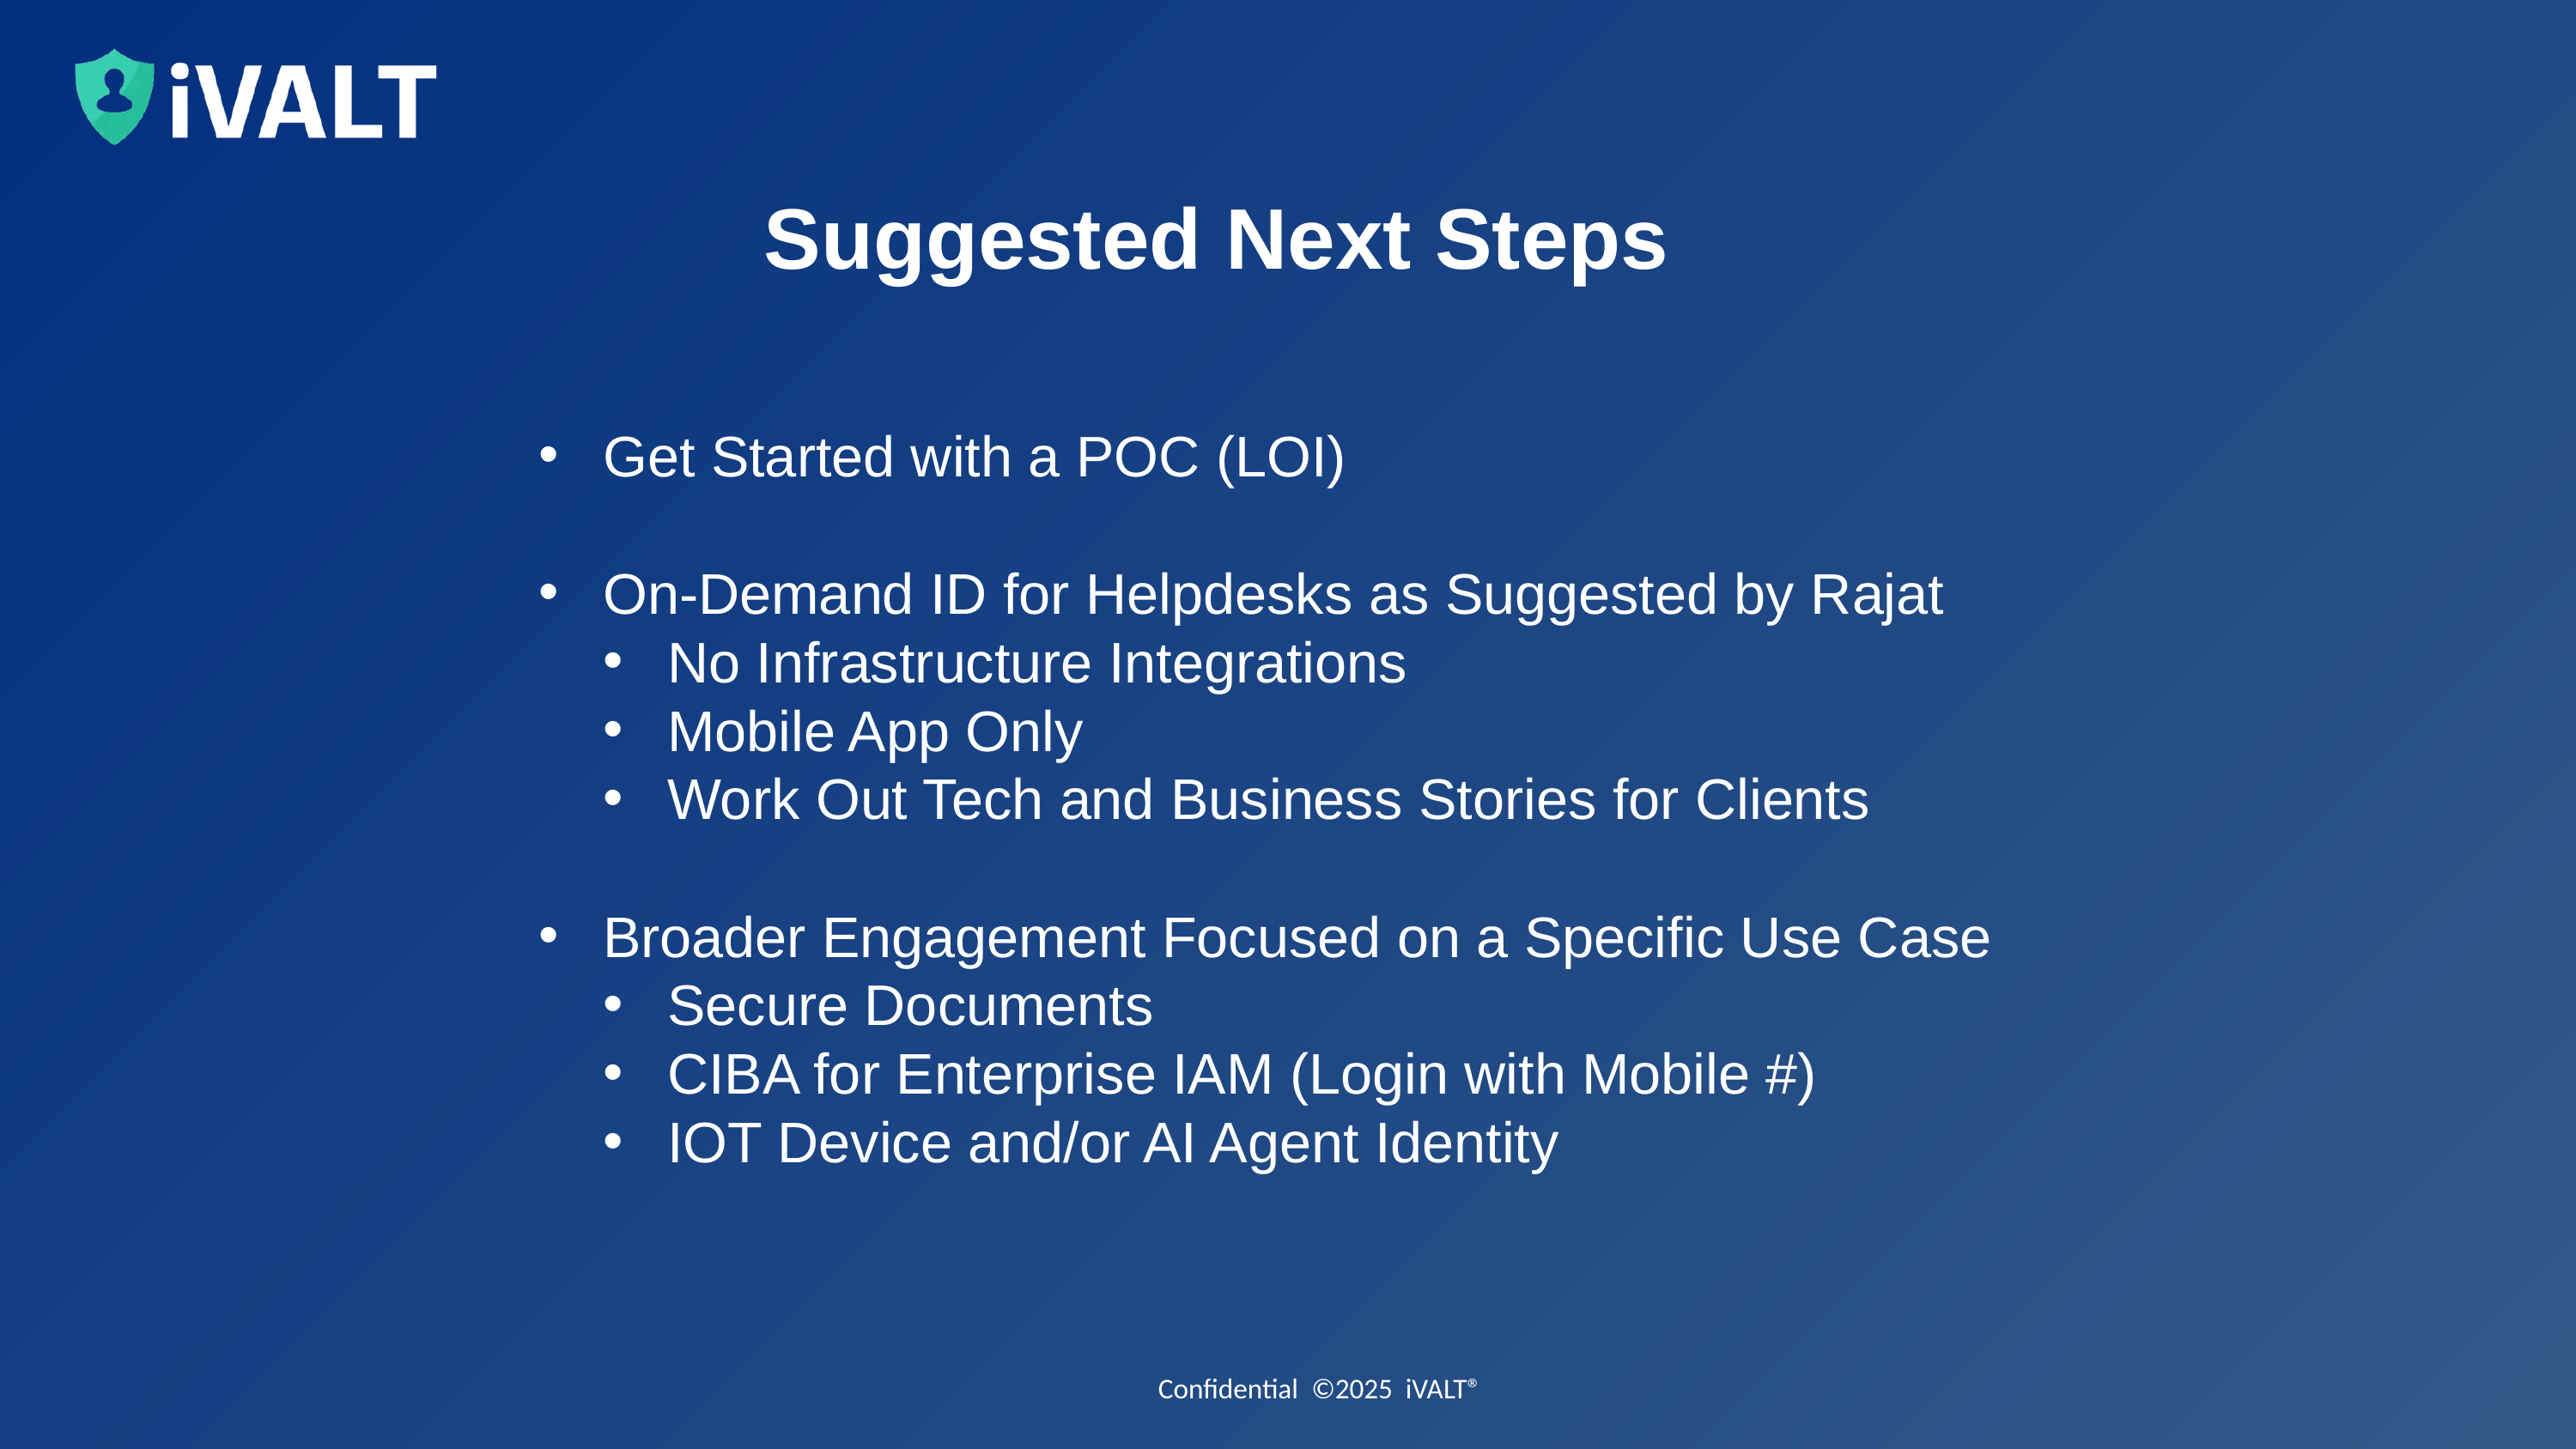

Suggested Next Steps
Get Started with a POC (LOI)

On-Demand ID for Helpdesks as Suggested by Rajat
No Infrastructure Integrations
Mobile App Only
Work Out Tech and Business Stories for Clients

Broader Engagement Focused on a Specific Use Case
Secure Documents
CIBA for Enterprise IAM (Login with Mobile #)
IOT Device and/or AI Agent Identity
Confidential  ©2025  iVALT®